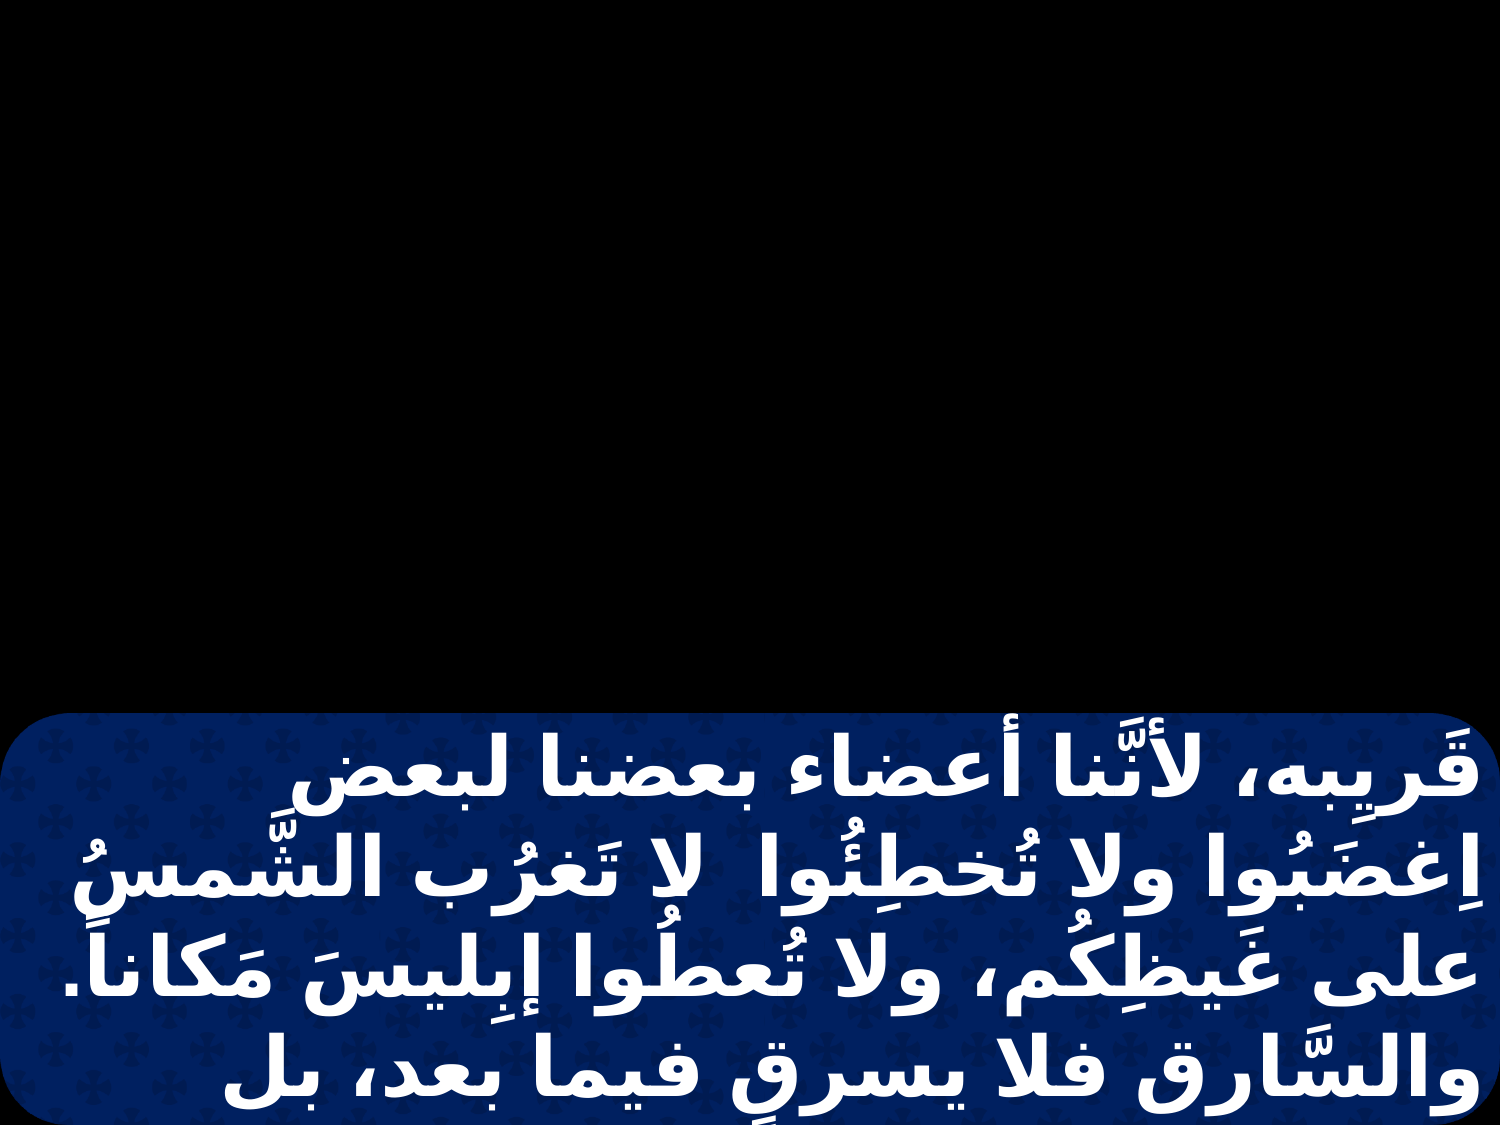

قَريِبه، لأنَّنا أعضاء بعضنا لبعض اِغضَبُوا ولا تُخطِئُوا. لا تَغرُب الشَّمسُ على غَيظِكُم، ولا تُعطُوا إبِليسَ مَكاناً. والسَّارق فلا يسرق فيما بعد، بل بِالحَريِّ يَتعَبُ عامِلاً الصَّالح بيديهِ، لكي يكون